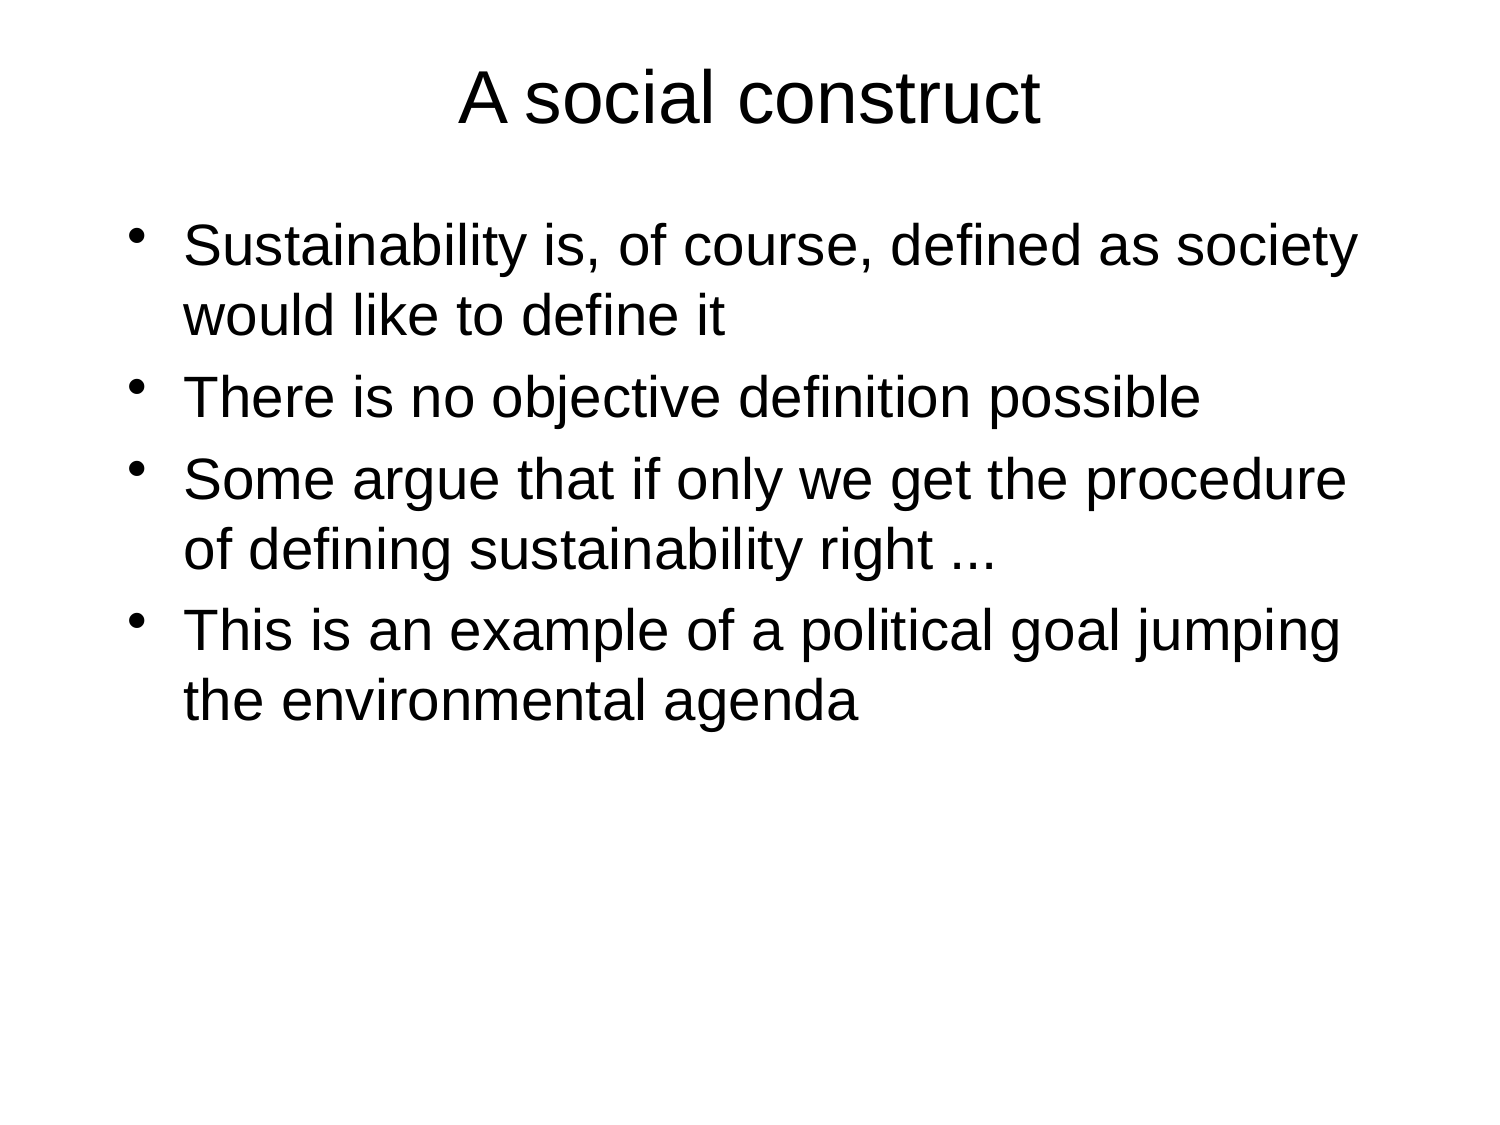

# A social construct
Sustainability is, of course, defined as society would like to define it
There is no objective definition possible
Some argue that if only we get the procedure of defining sustainability right ...
This is an example of a political goal jumping the environmental agenda